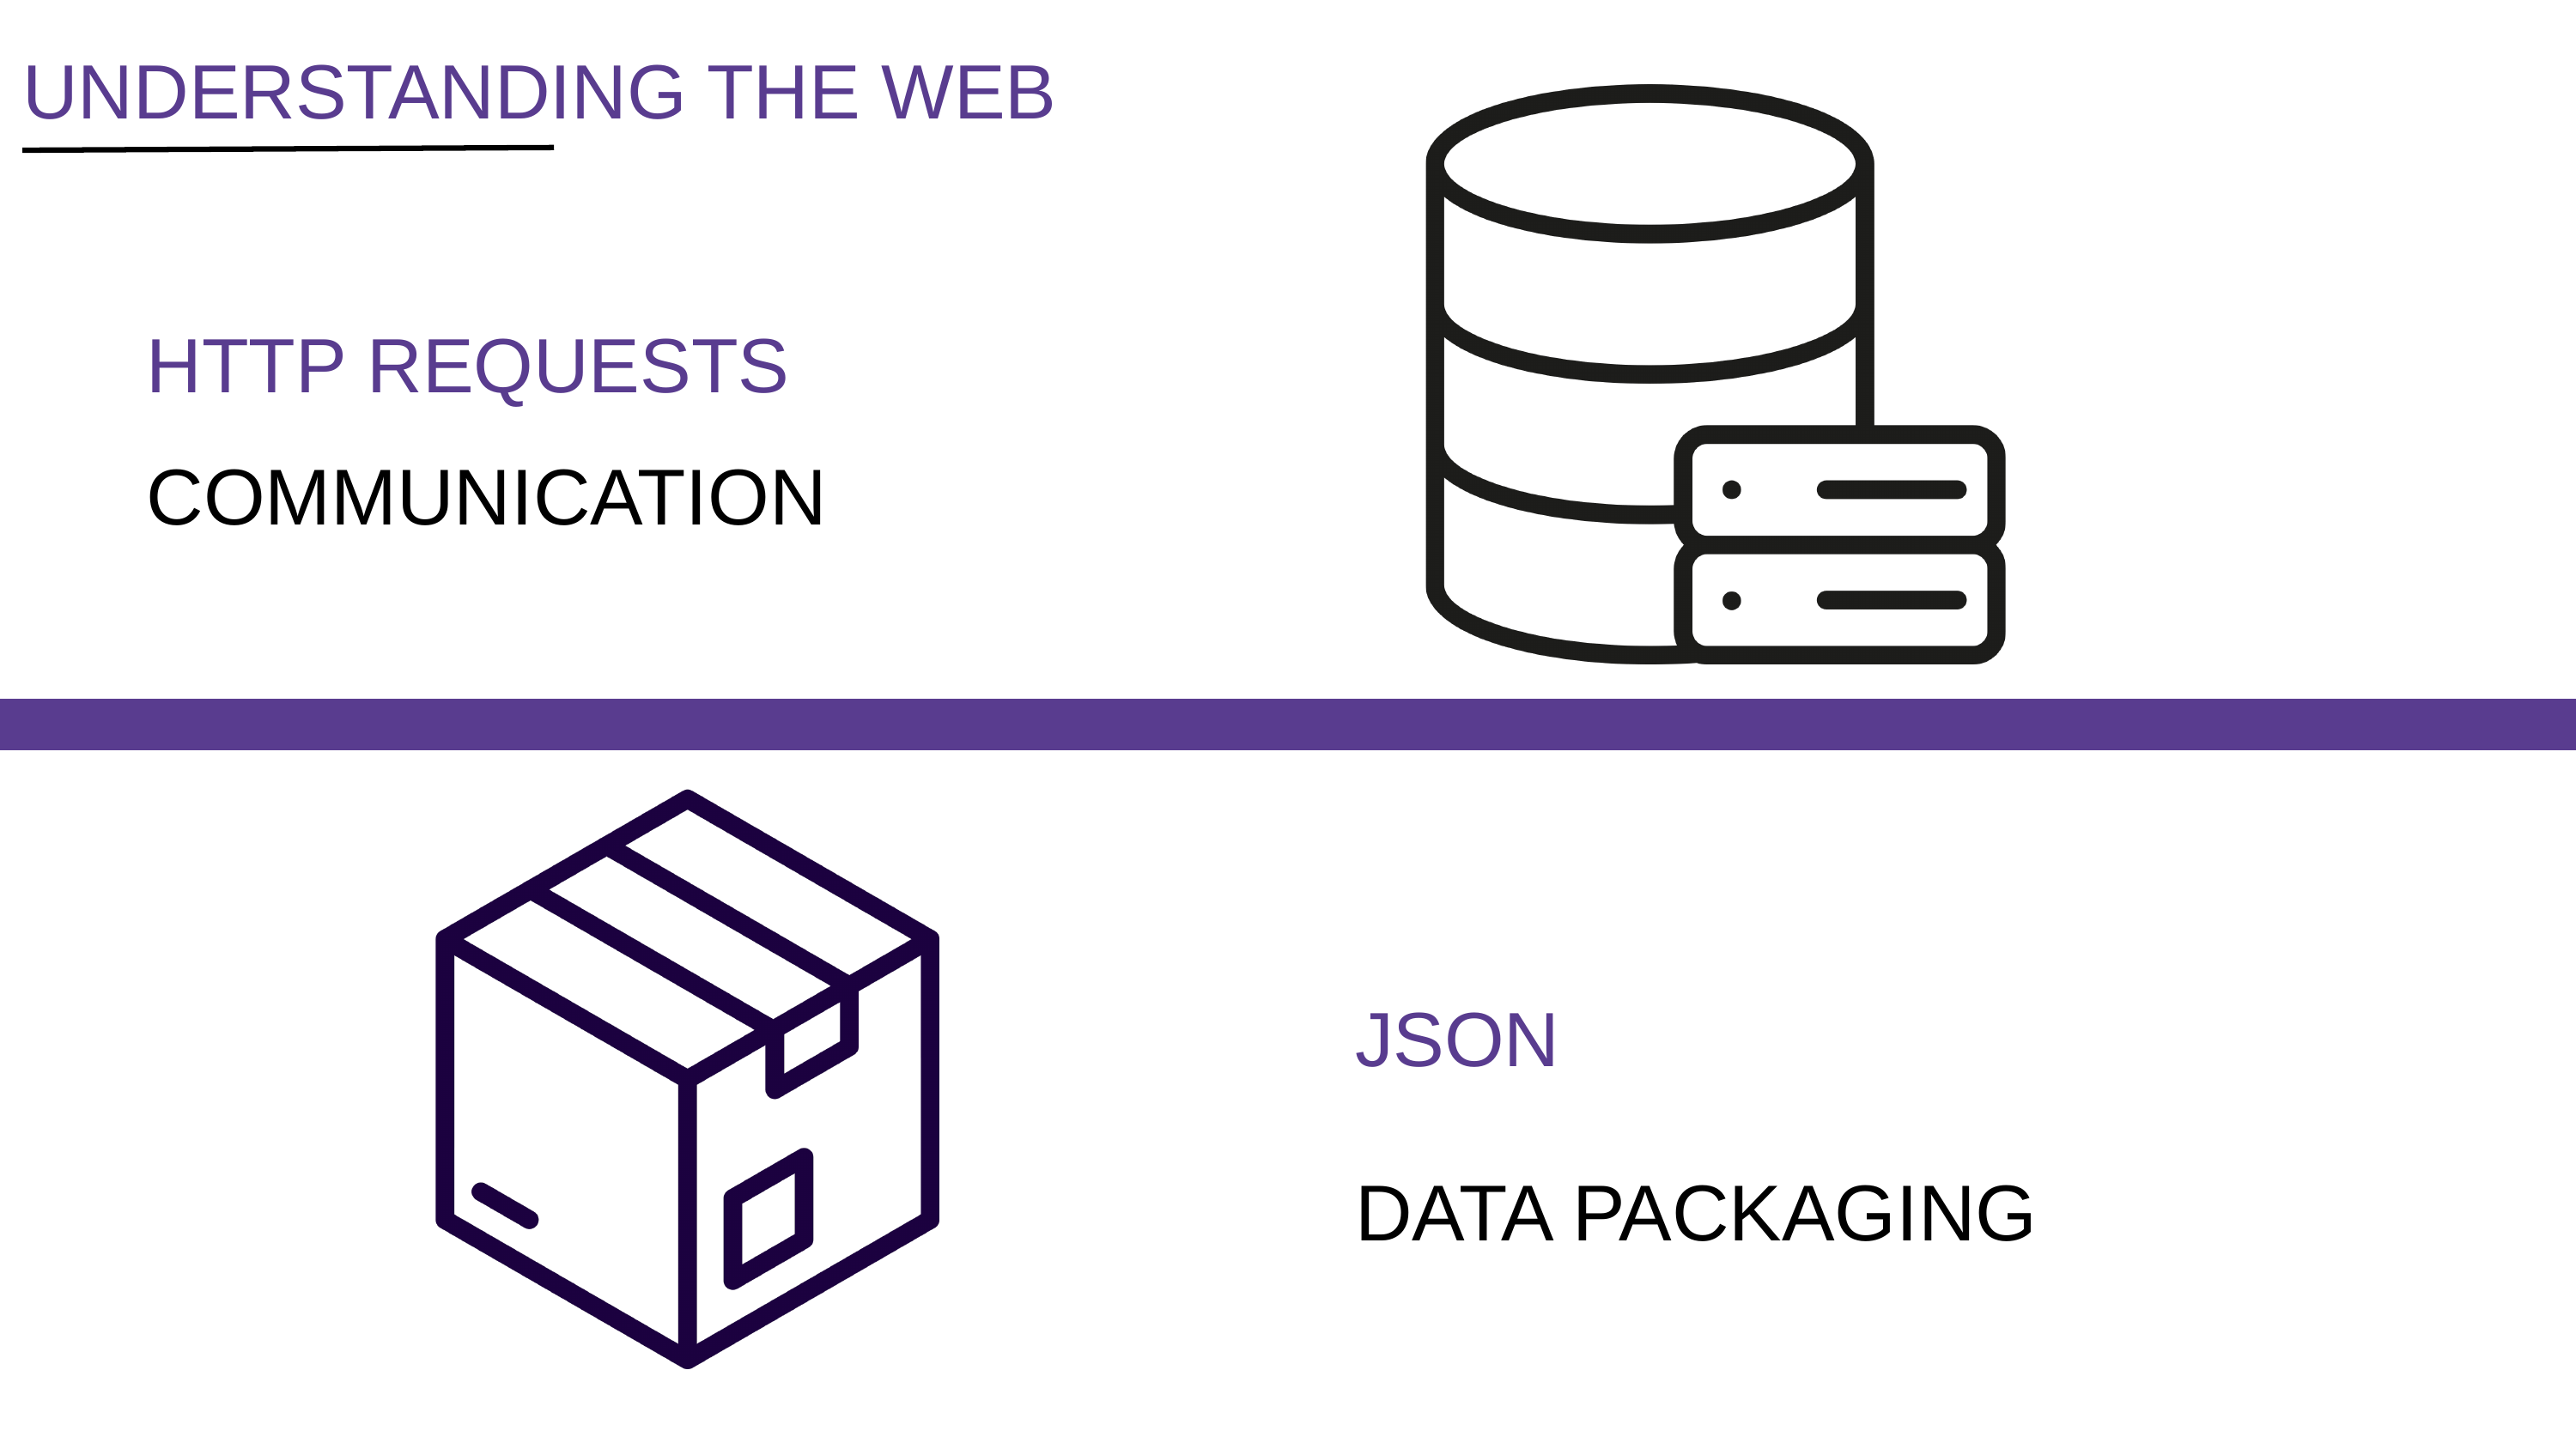

UNDERSTANDING THE WEB

HTTP REQUESTS
COMMUNICATION

JSON
DATA PACKAGING